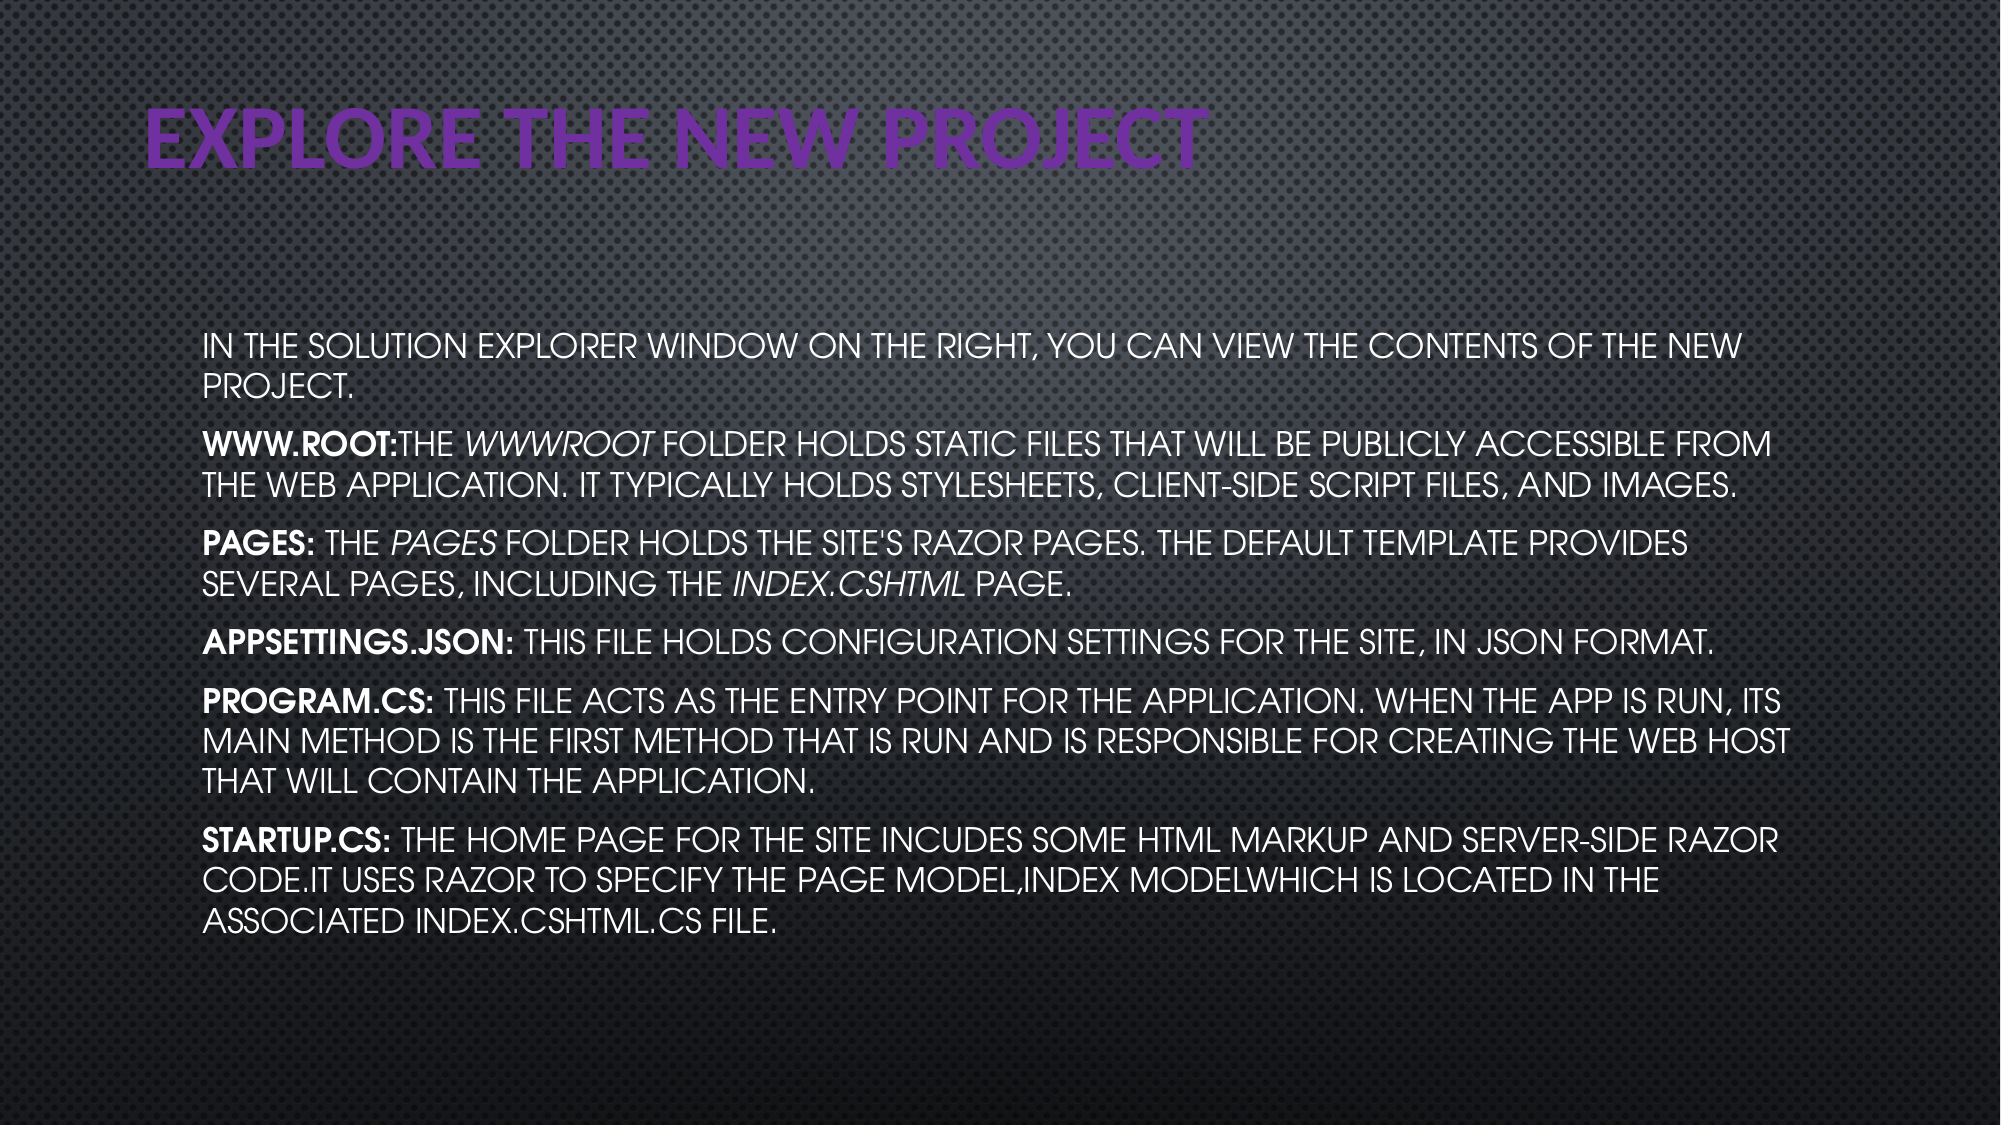

# Explore the new project

In the solution explorer window on the right, you can view the contents of the new project.
www.root:The wwwroot folder holds static files that will be publicly accessible from the web application. It typically holds stylesheets, client-side script files, and images.
Pages: The Pages folder holds the site's Razor Pages. The default template provides several pages, including the Index.cshtml page.
Appsettings.json: This file holds configuration settings for the site, in JSON format.
Program.cs: This file acts as the entry point for the application. When the app is run, its Main method is the first method that is run and is responsible for creating the Web Host that will contain the application.
Startup.cs: The home page for the site incudes some html markup and server-side razor code.it uses razor to specify the page model,index modelwhich is located in the associated Index.cshtml.cs file.